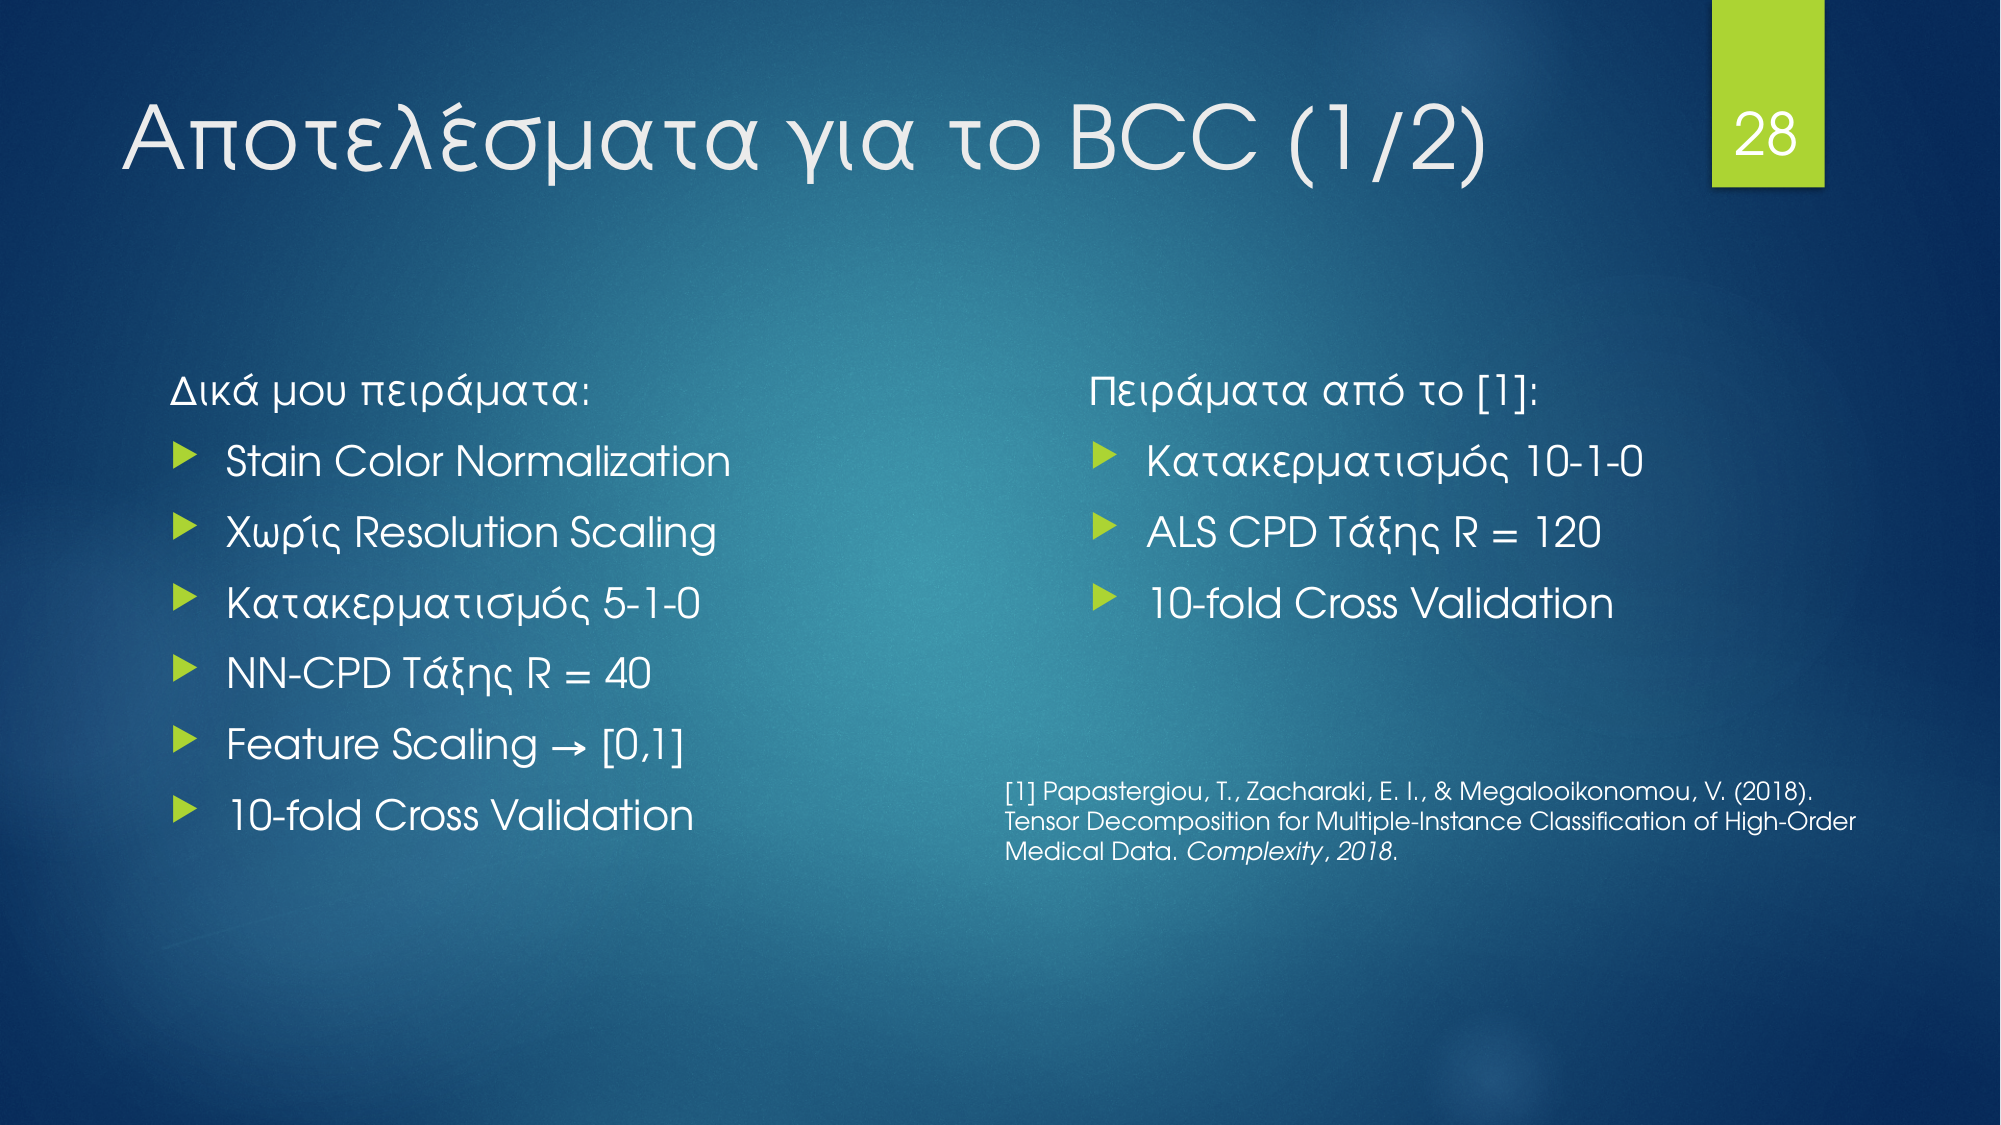

28
# Αποτελέσματα για το BCC (1/2)
Δικά μου πειράματα:
Stain Color Normalization
Χωρίς Resolution Scaling
Κατακερματισμός 5-1-0
NN-CPD Τάξης R = 40
Feature Scaling → [0,1]
10-fold Cross Validation
Πειράματα από το [1]:
Κατακερματισμός 10-1-0
ALS CPD Τάξης R = 120
10-fold Cross Validation
[1] Papastergiou, T., Zacharaki, E. I., & Megalooikonomou, V. (2018). Tensor Decomposition for Multiple-Instance Classification of High-Order Medical Data. Complexity, 2018.